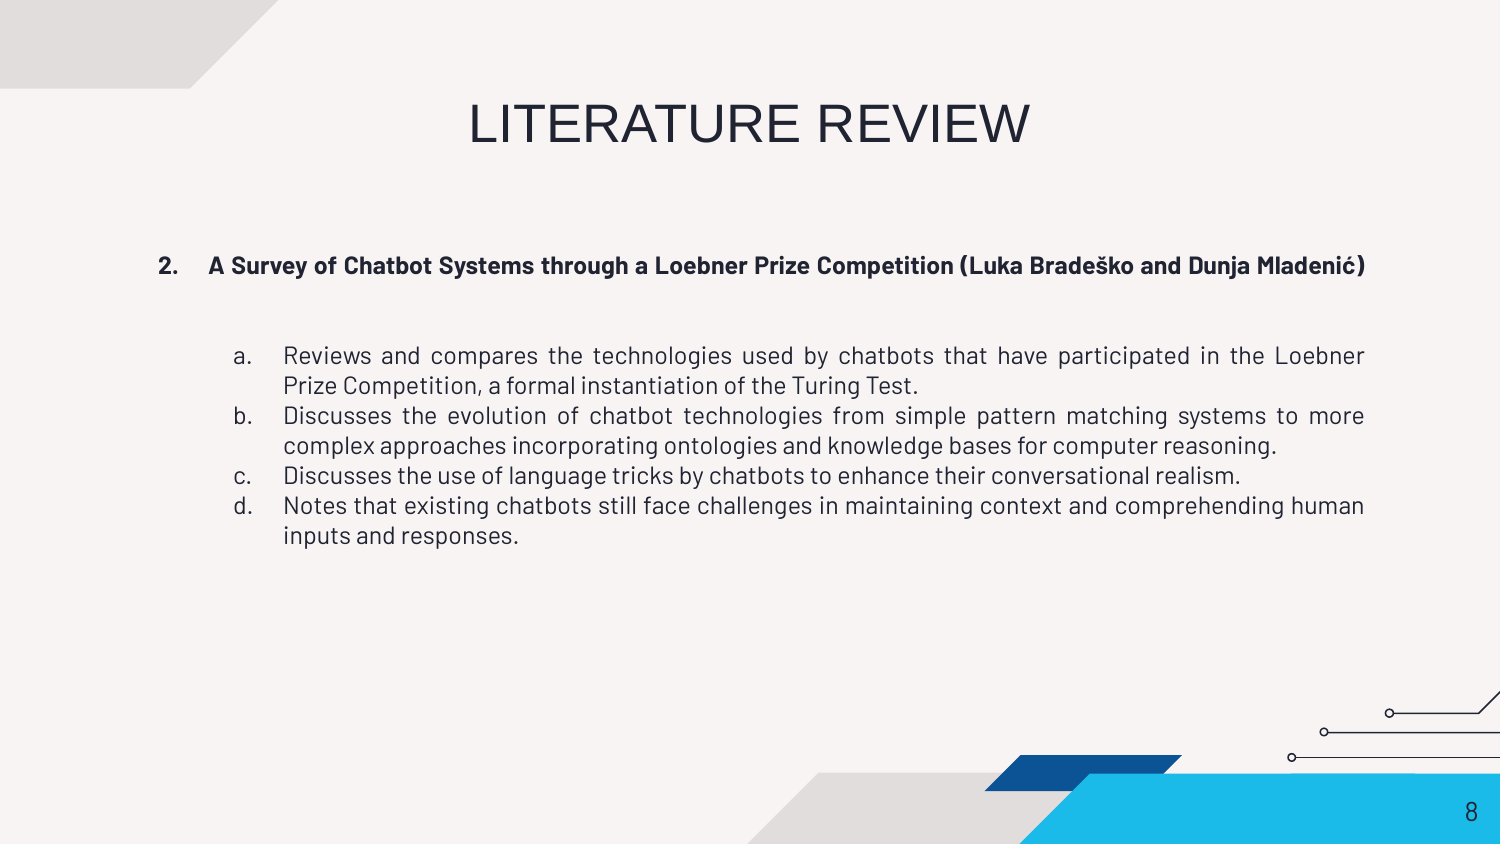

# LITERATURE REVIEW

A Survey of Chatbot Systems through a Loebner Prize Competition (Luka Bradeško and Dunja Mladenić)
Reviews and compares the technologies used by chatbots that have participated in the Loebner Prize Competition, a formal instantiation of the Turing Test.
Discusses the evolution of chatbot technologies from simple pattern matching systems to more complex approaches incorporating ontologies and knowledge bases for computer reasoning.
Discusses the use of language tricks by chatbots to enhance their conversational realism.
Notes that existing chatbots still face challenges in maintaining context and comprehending human inputs and responses.
8